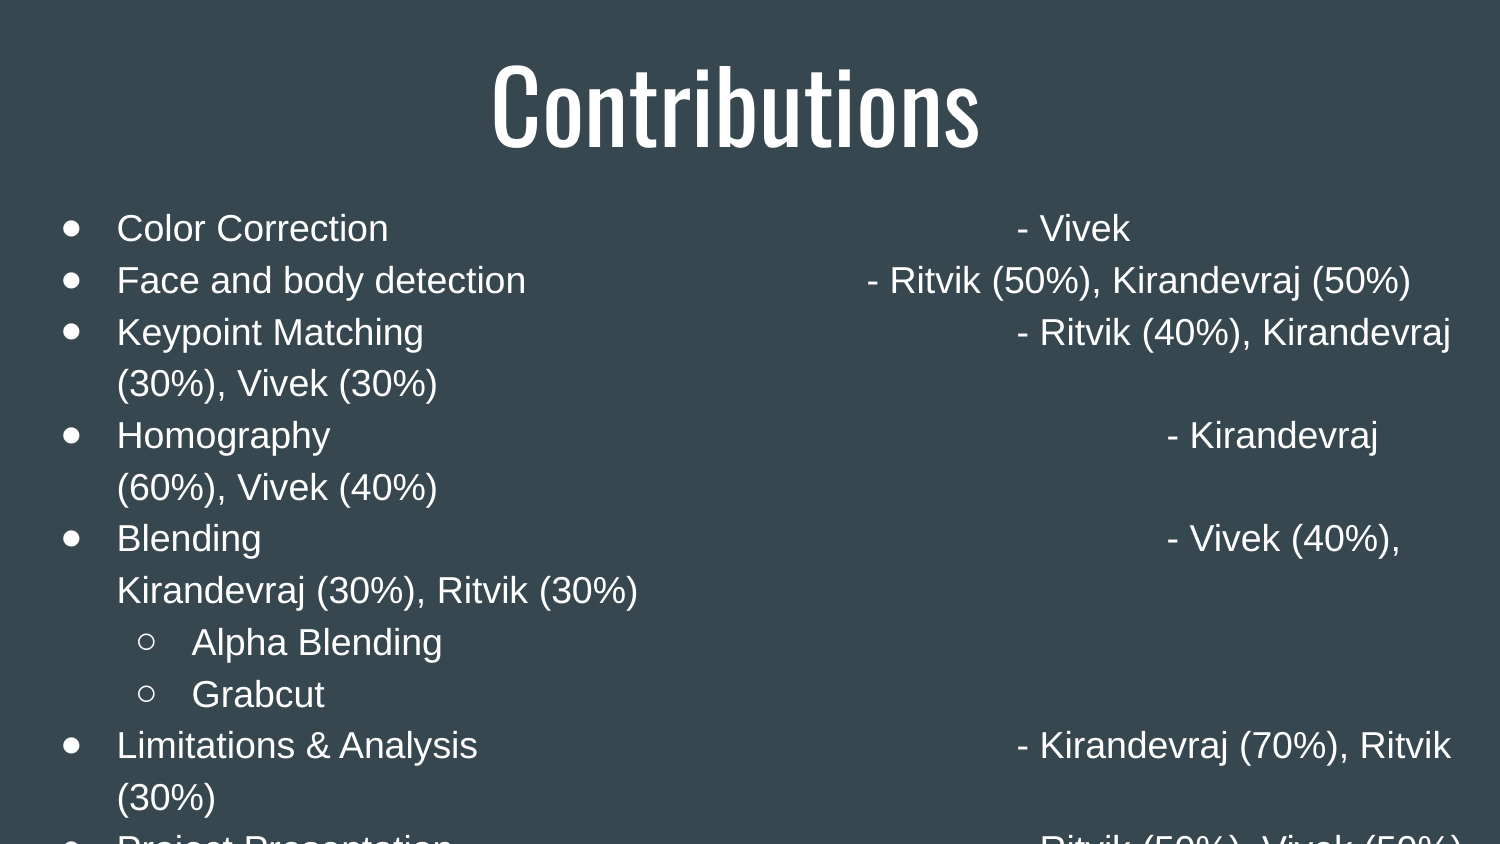

# Contributions
Color Correction					- Vivek
Face and body detection			- Ritvik (50%), Kirandevraj (50%)
Keypoint Matching				- Ritvik (40%), Kirandevraj (30%), Vivek (30%)
Homography						- Kirandevraj (60%), Vivek (40%)
Blending							- Vivek (40%), Kirandevraj (30%), Ritvik (30%)
Alpha Blending
Grabcut
Limitations & Analysis				- Kirandevraj (70%), Ritvik (30%)
Project Presentation				- Ritvik (50%), Vivek (50%)